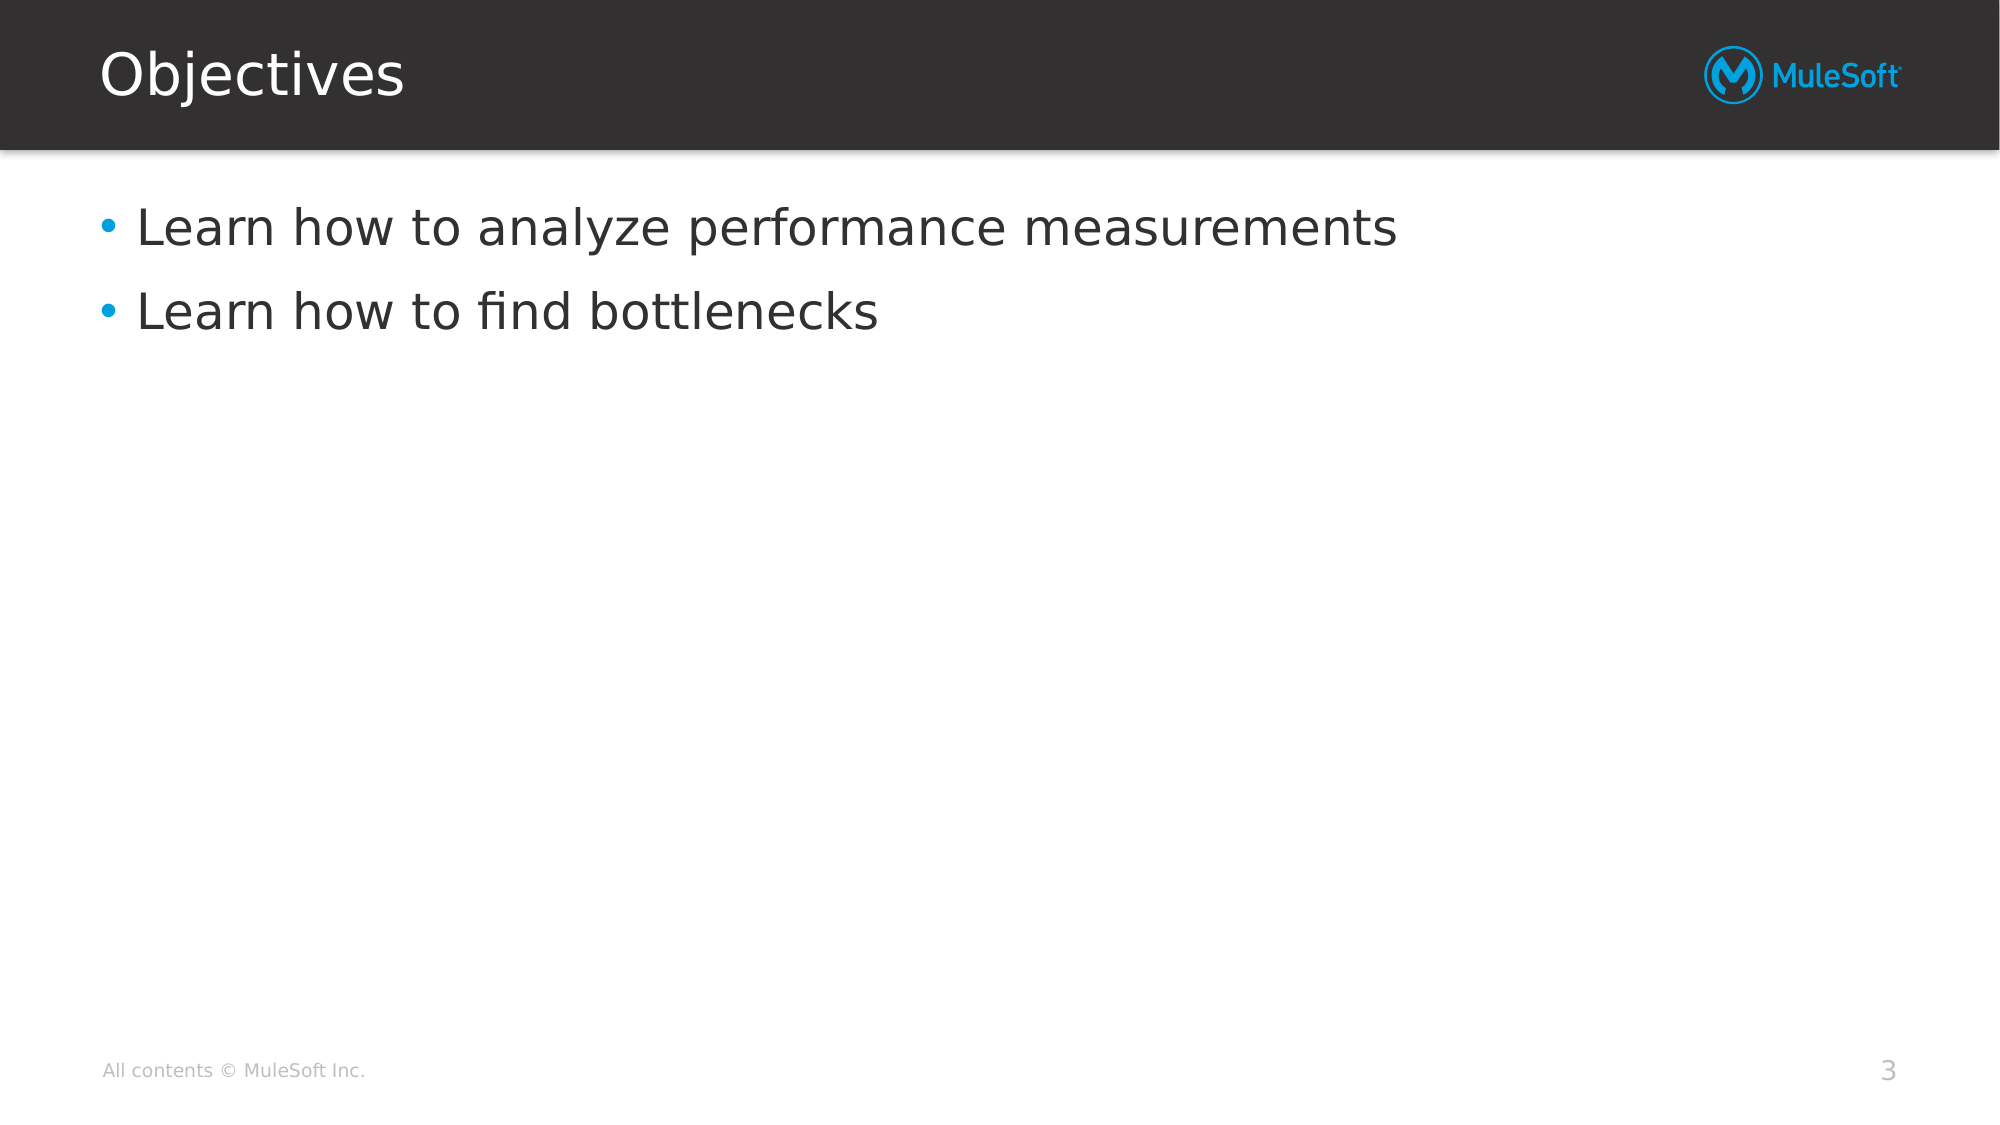

# Objectives
Learn how to analyze performance measurements
Learn how to find bottlenecks
3